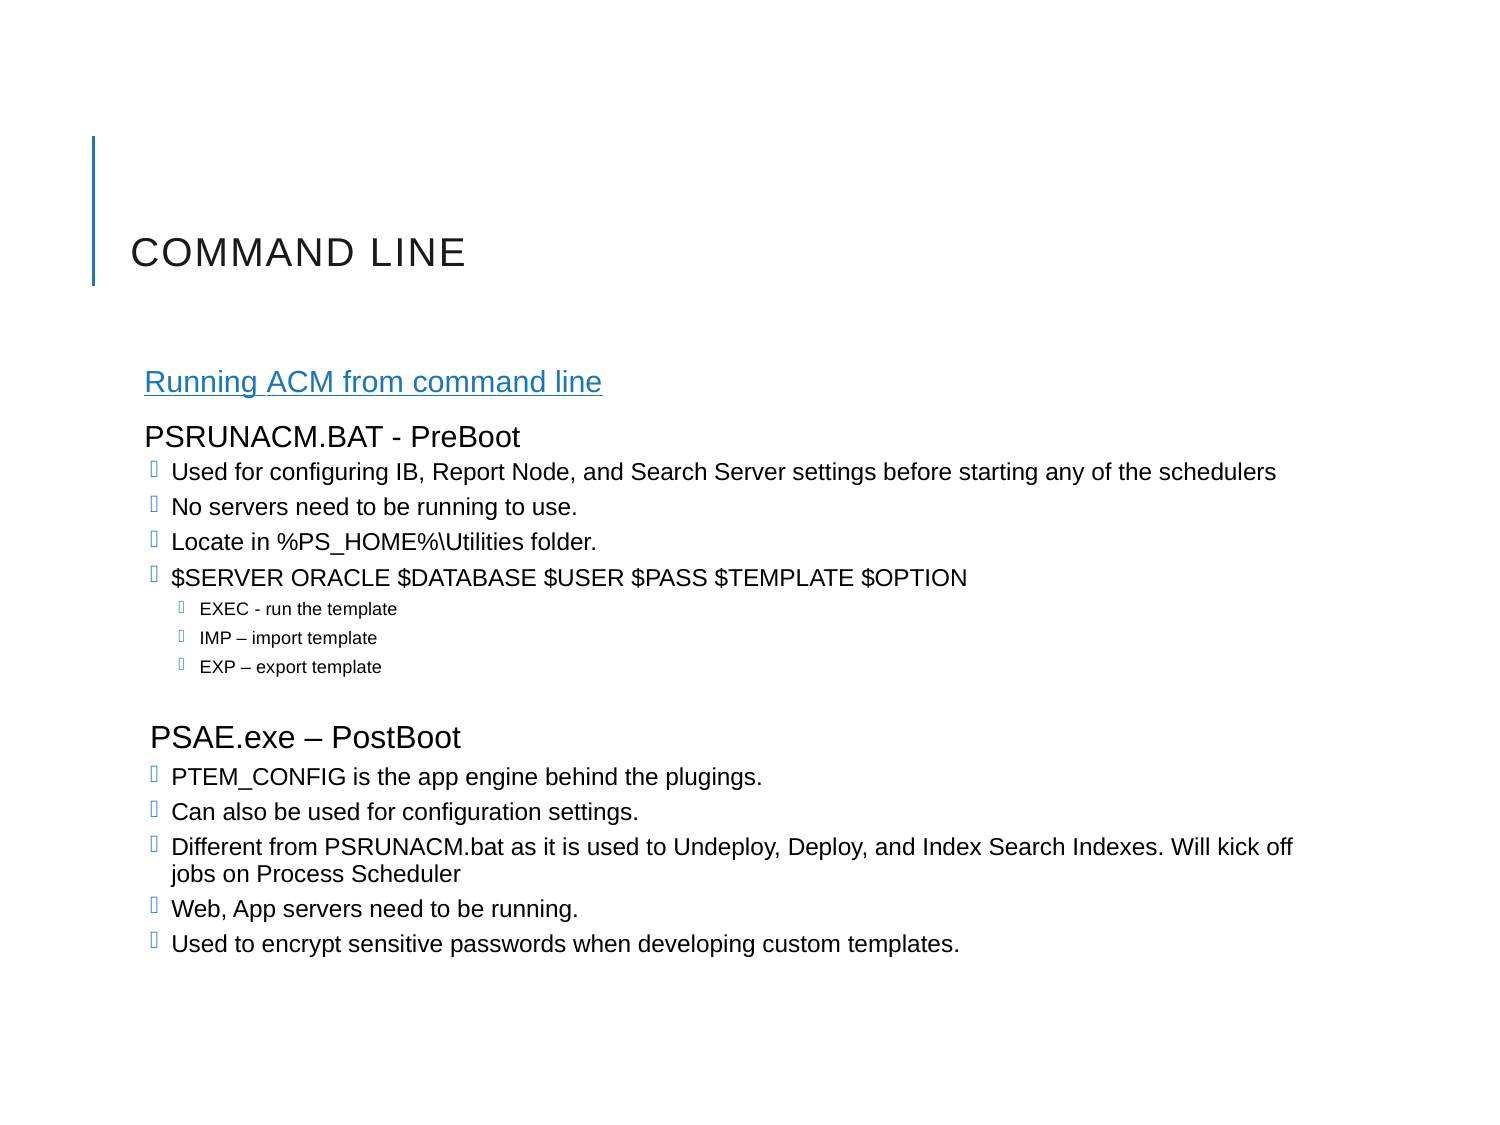

# COMMAND LINE

Running ACM from command line
PSRUNACM.BAT - PreBoot
Used for configuring IB, Report Node, and Search Server settings before starting any of the schedulers
No servers need to be running to use.
Locate in %PS_HOME%\Utilities folder.
$SERVER ORACLE $DATABASE $USER $PASS $TEMPLATE $OPTION
EXEC - run the template
IMP – import template
EXP – export template

PSAE.exe – PostBoot
PTEM_CONFIG is the app engine behind the plugings.
Can also be used for configuration settings.
Different from PSRUNACM.bat as it is used to Undeploy, Deploy, and Index Search Indexes. Will kick off jobs on Process Scheduler
Web, App servers need to be running.
Used to encrypt sensitive passwords when developing custom templates.